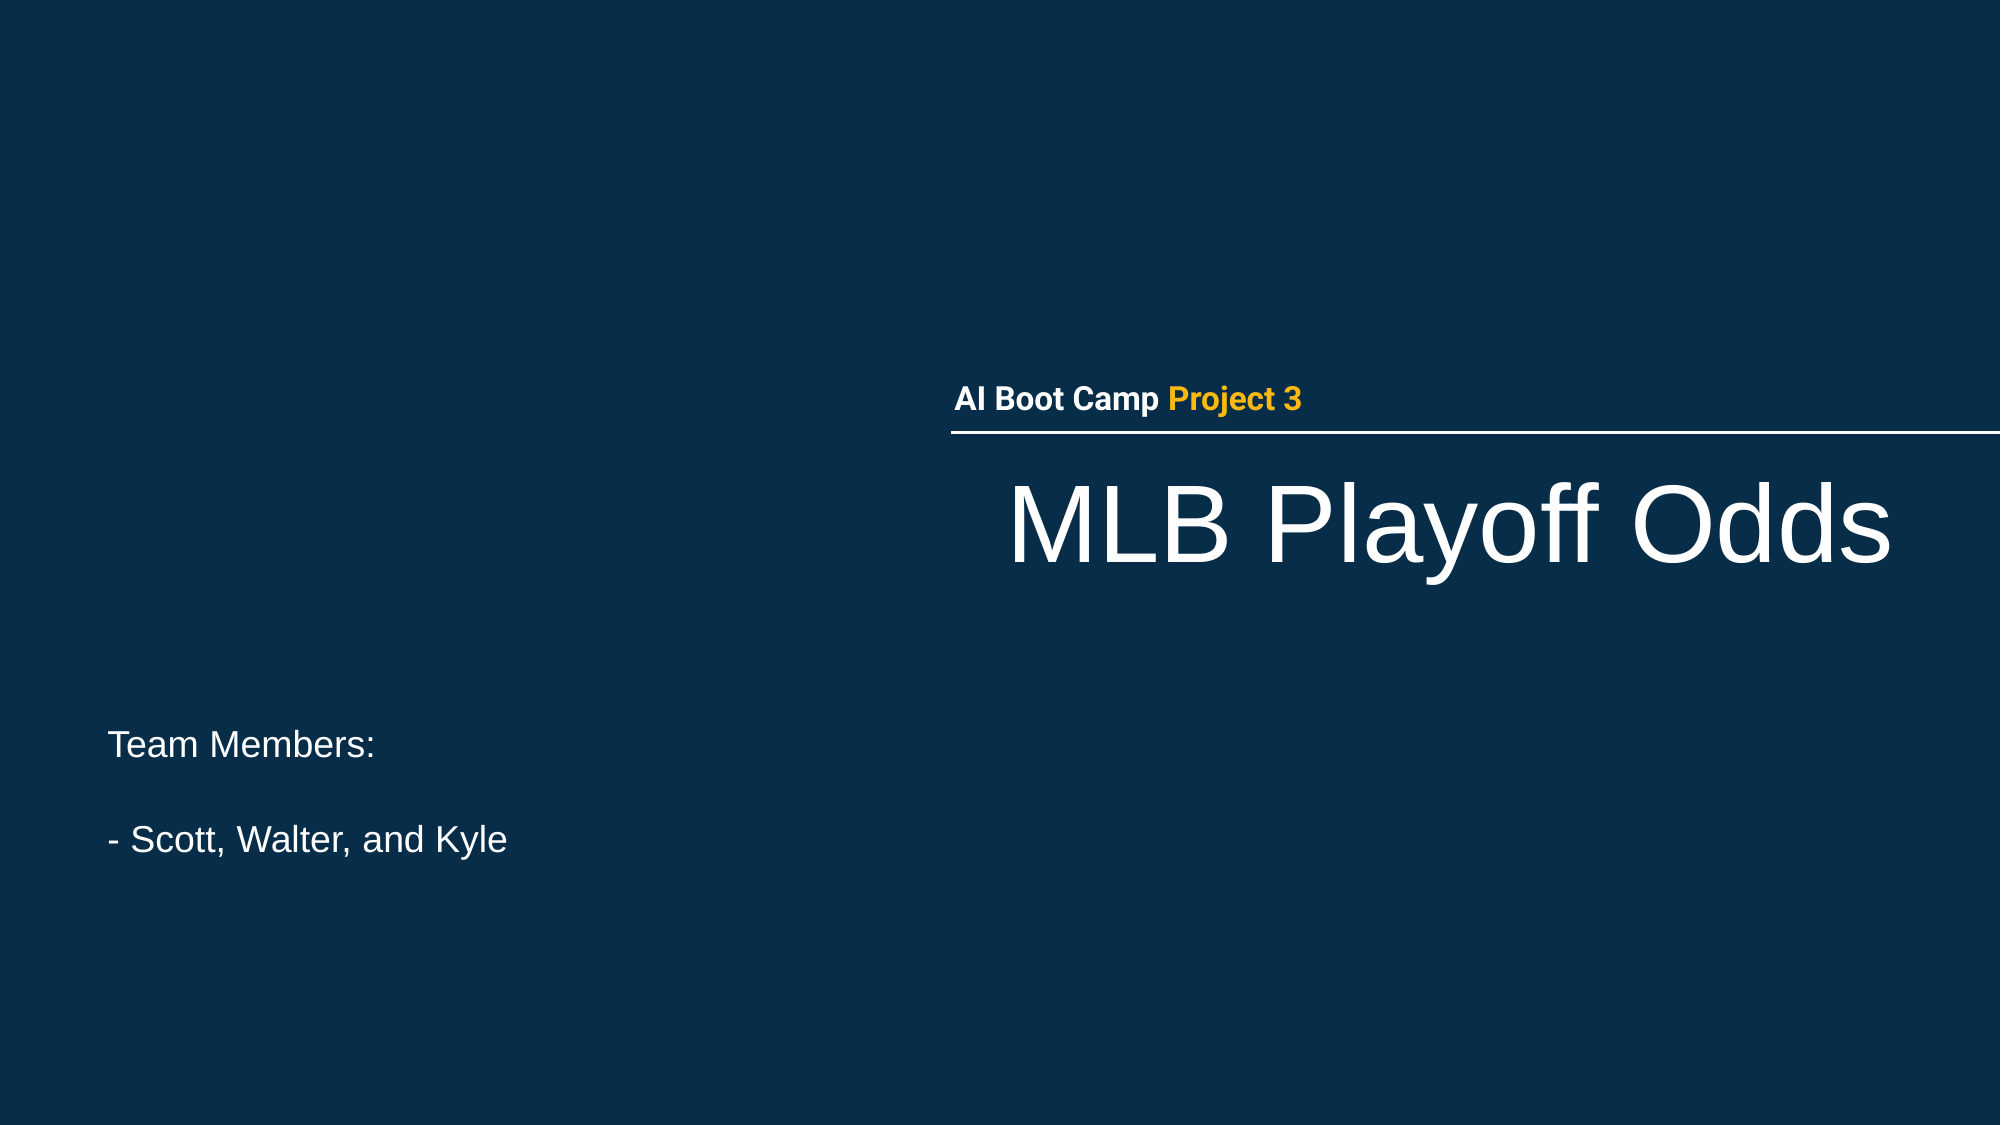

AI Boot Camp Project 3
# MLB Playoff Odds
Team Members:
- Scott, Walter, and Kyle